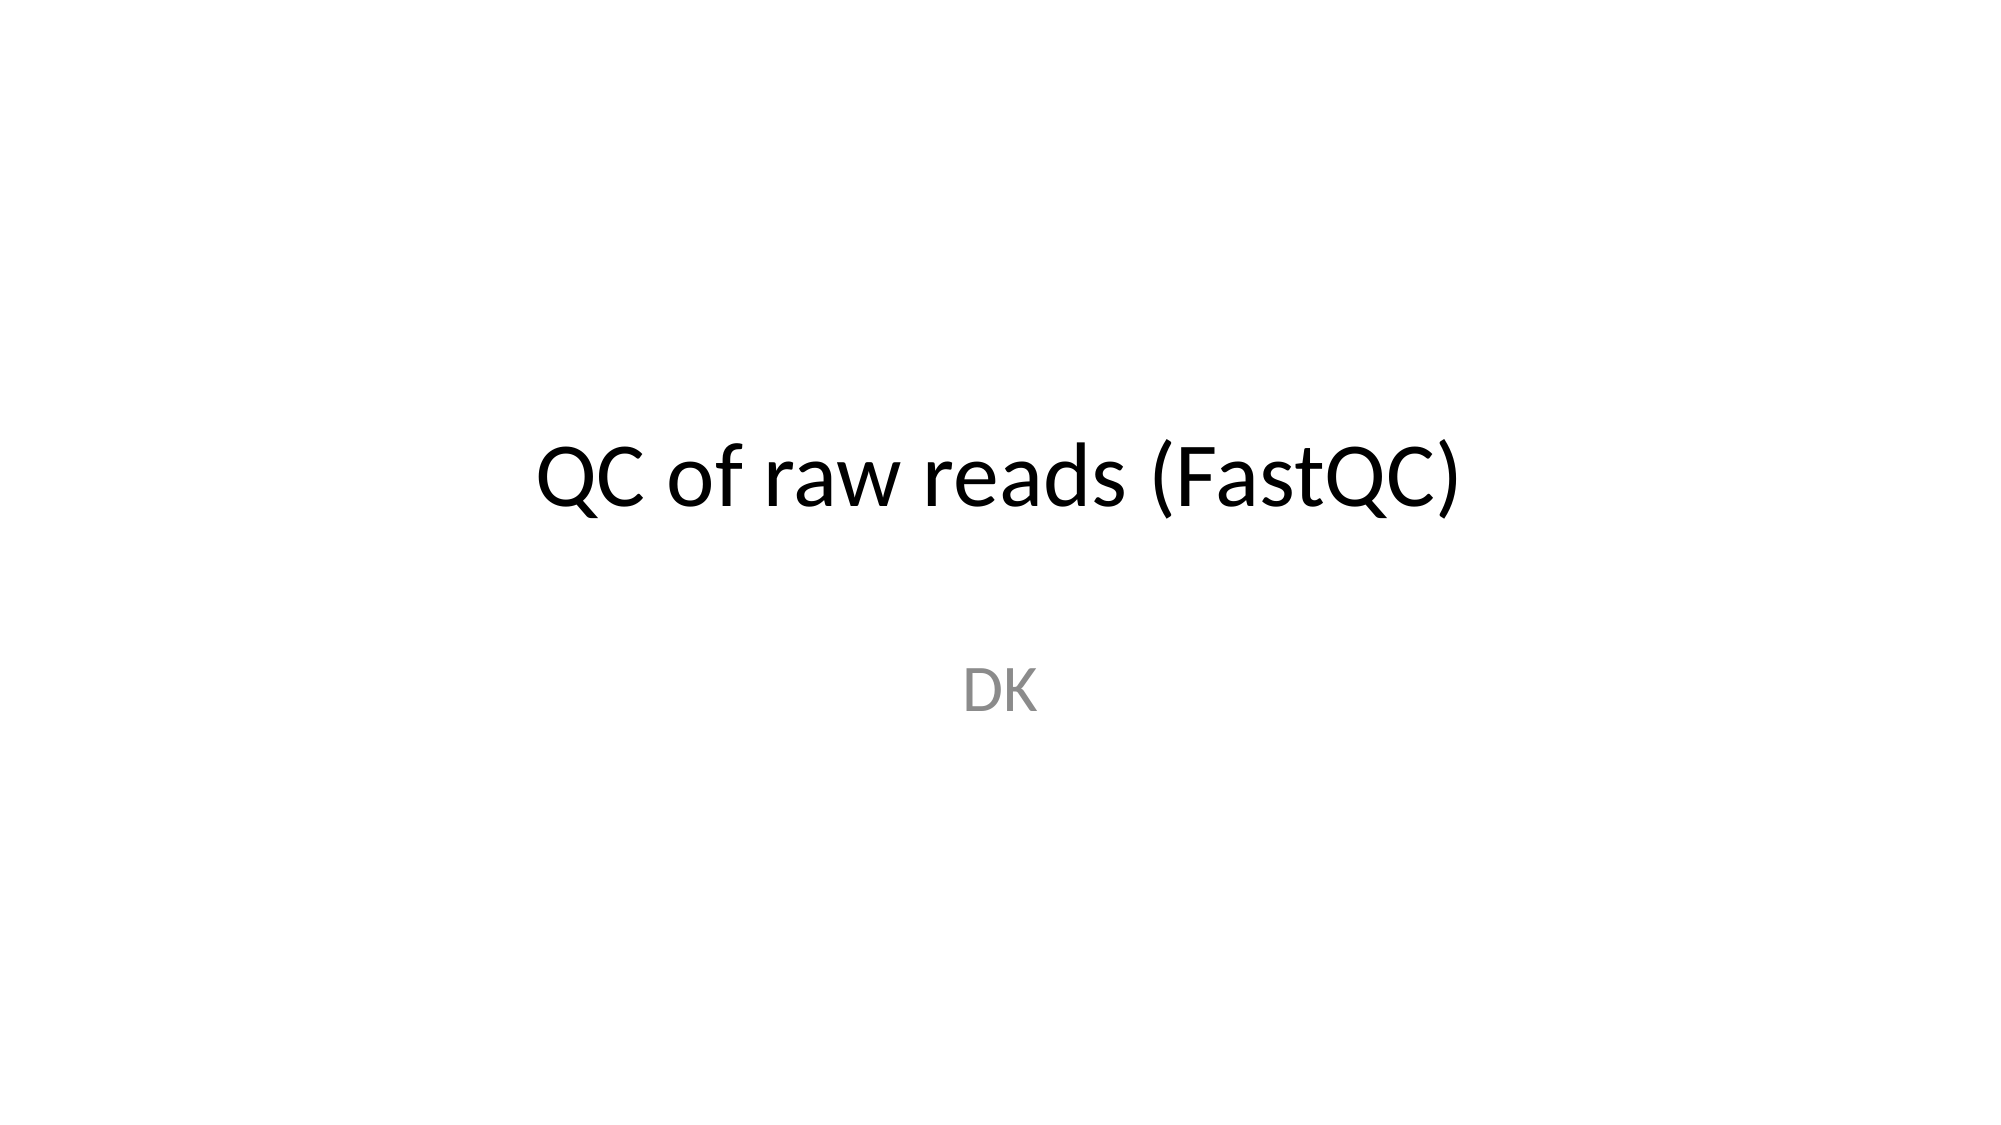

# QC of raw reads (FastQC)
DK